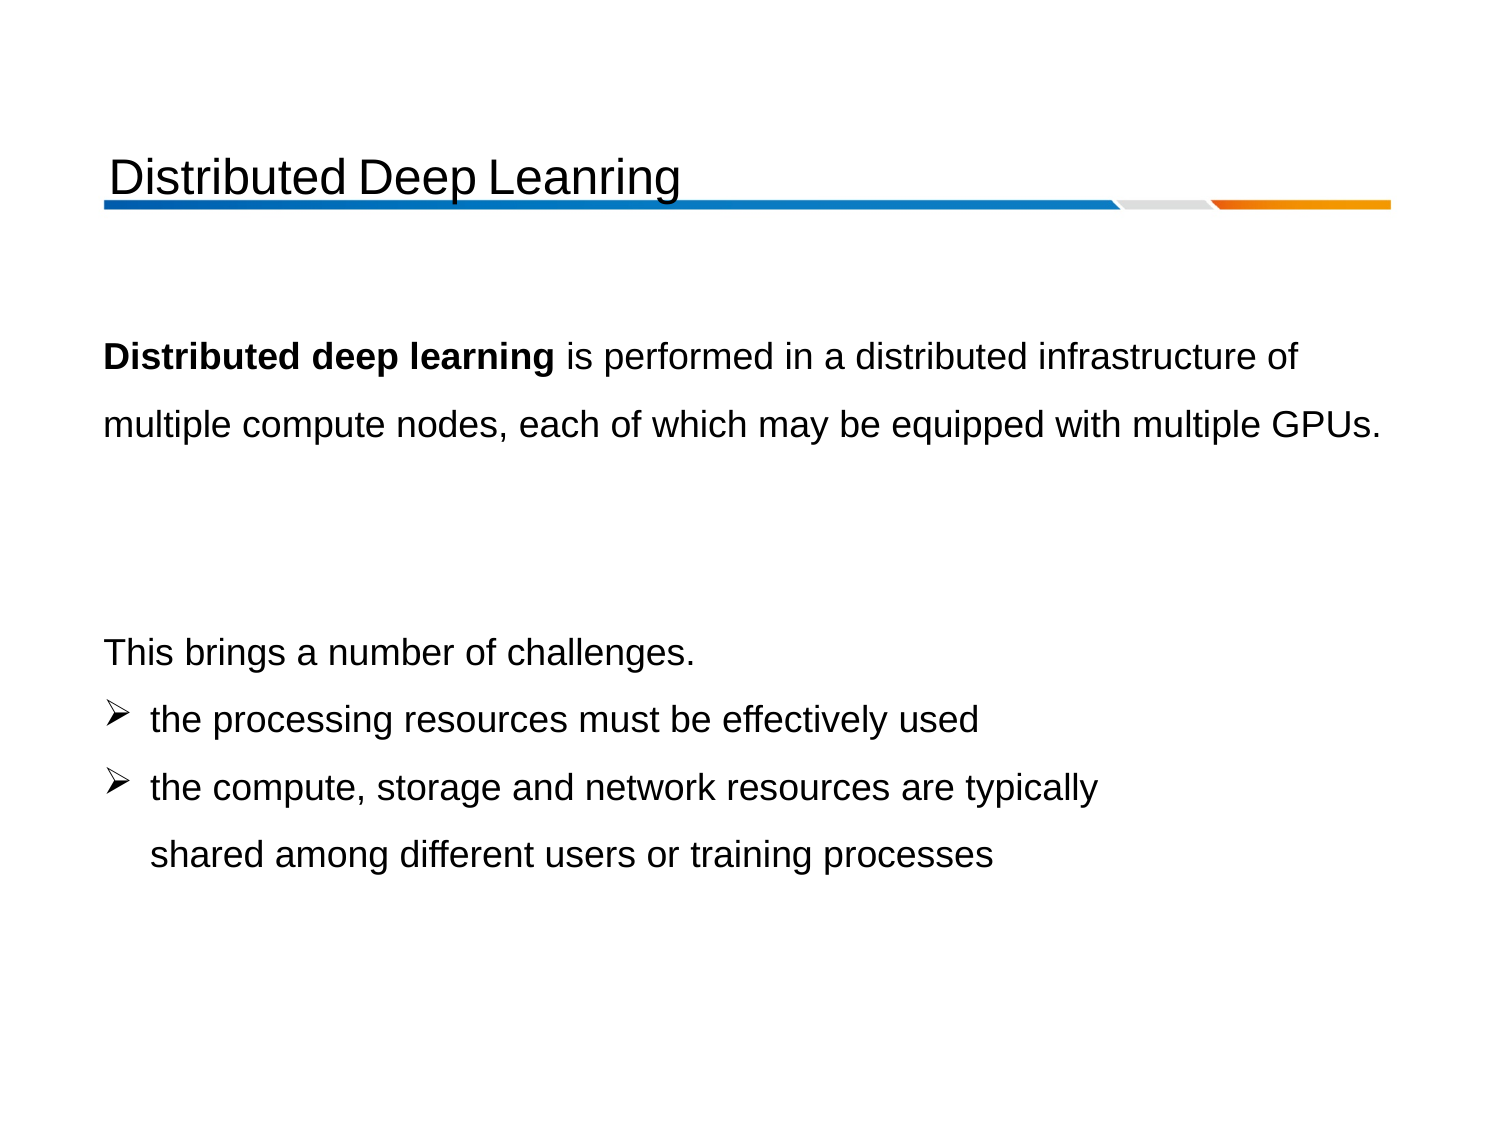

Distributed Deep Leanring
Distributed deep learning is performed in a distributed infrastructure of multiple compute nodes, each of which may be equipped with multiple GPUs.
This brings a number of challenges.
the processing resources must be effectively used
the compute, storage and network resources are typically shared among different users or training processes